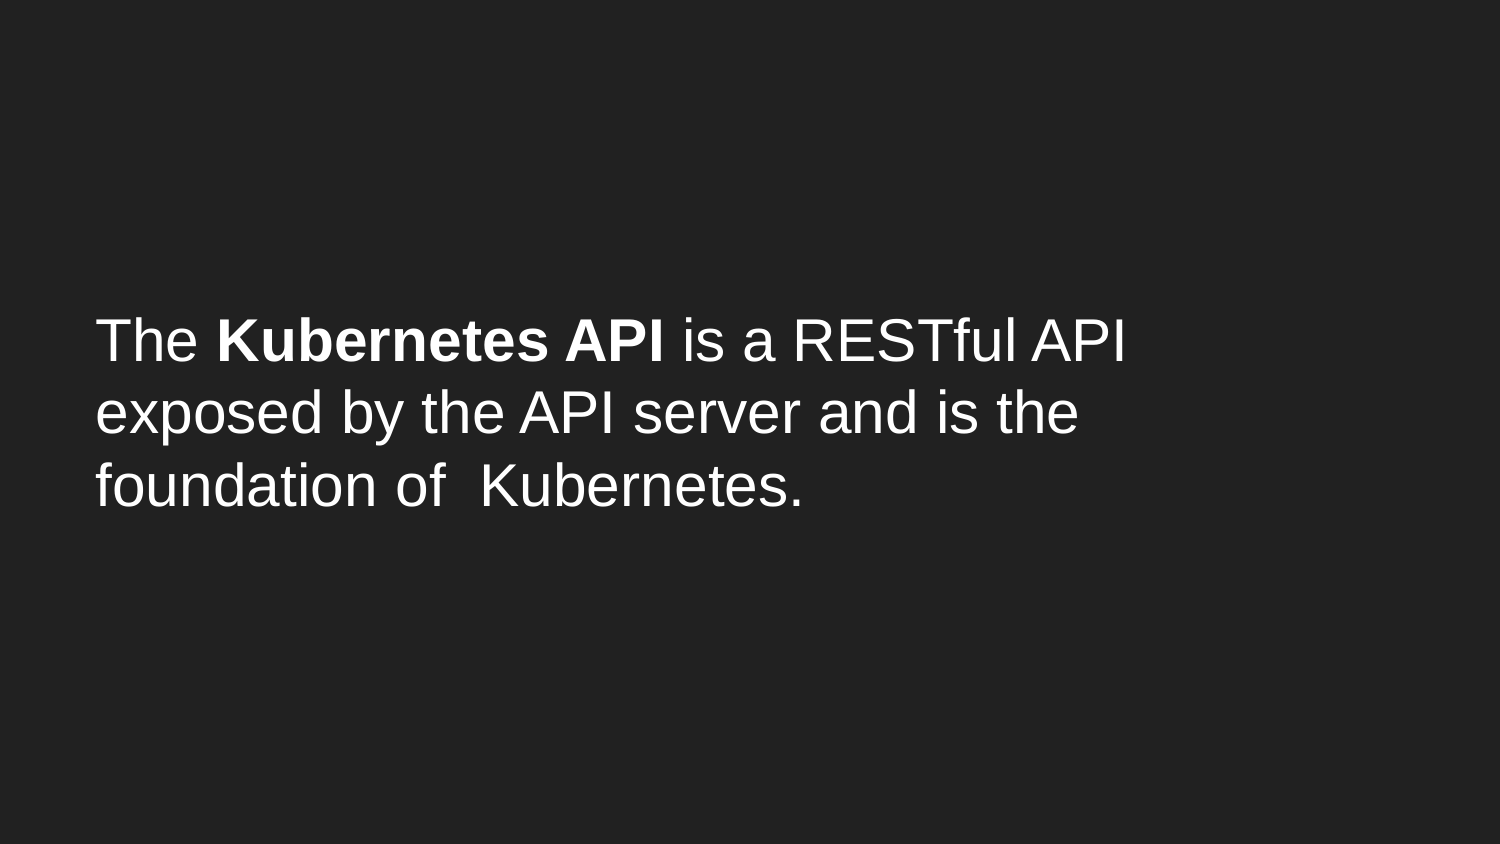

# The Kubernetes API is a RESTful API exposed by the API server and is the foundation of  Kubernetes.